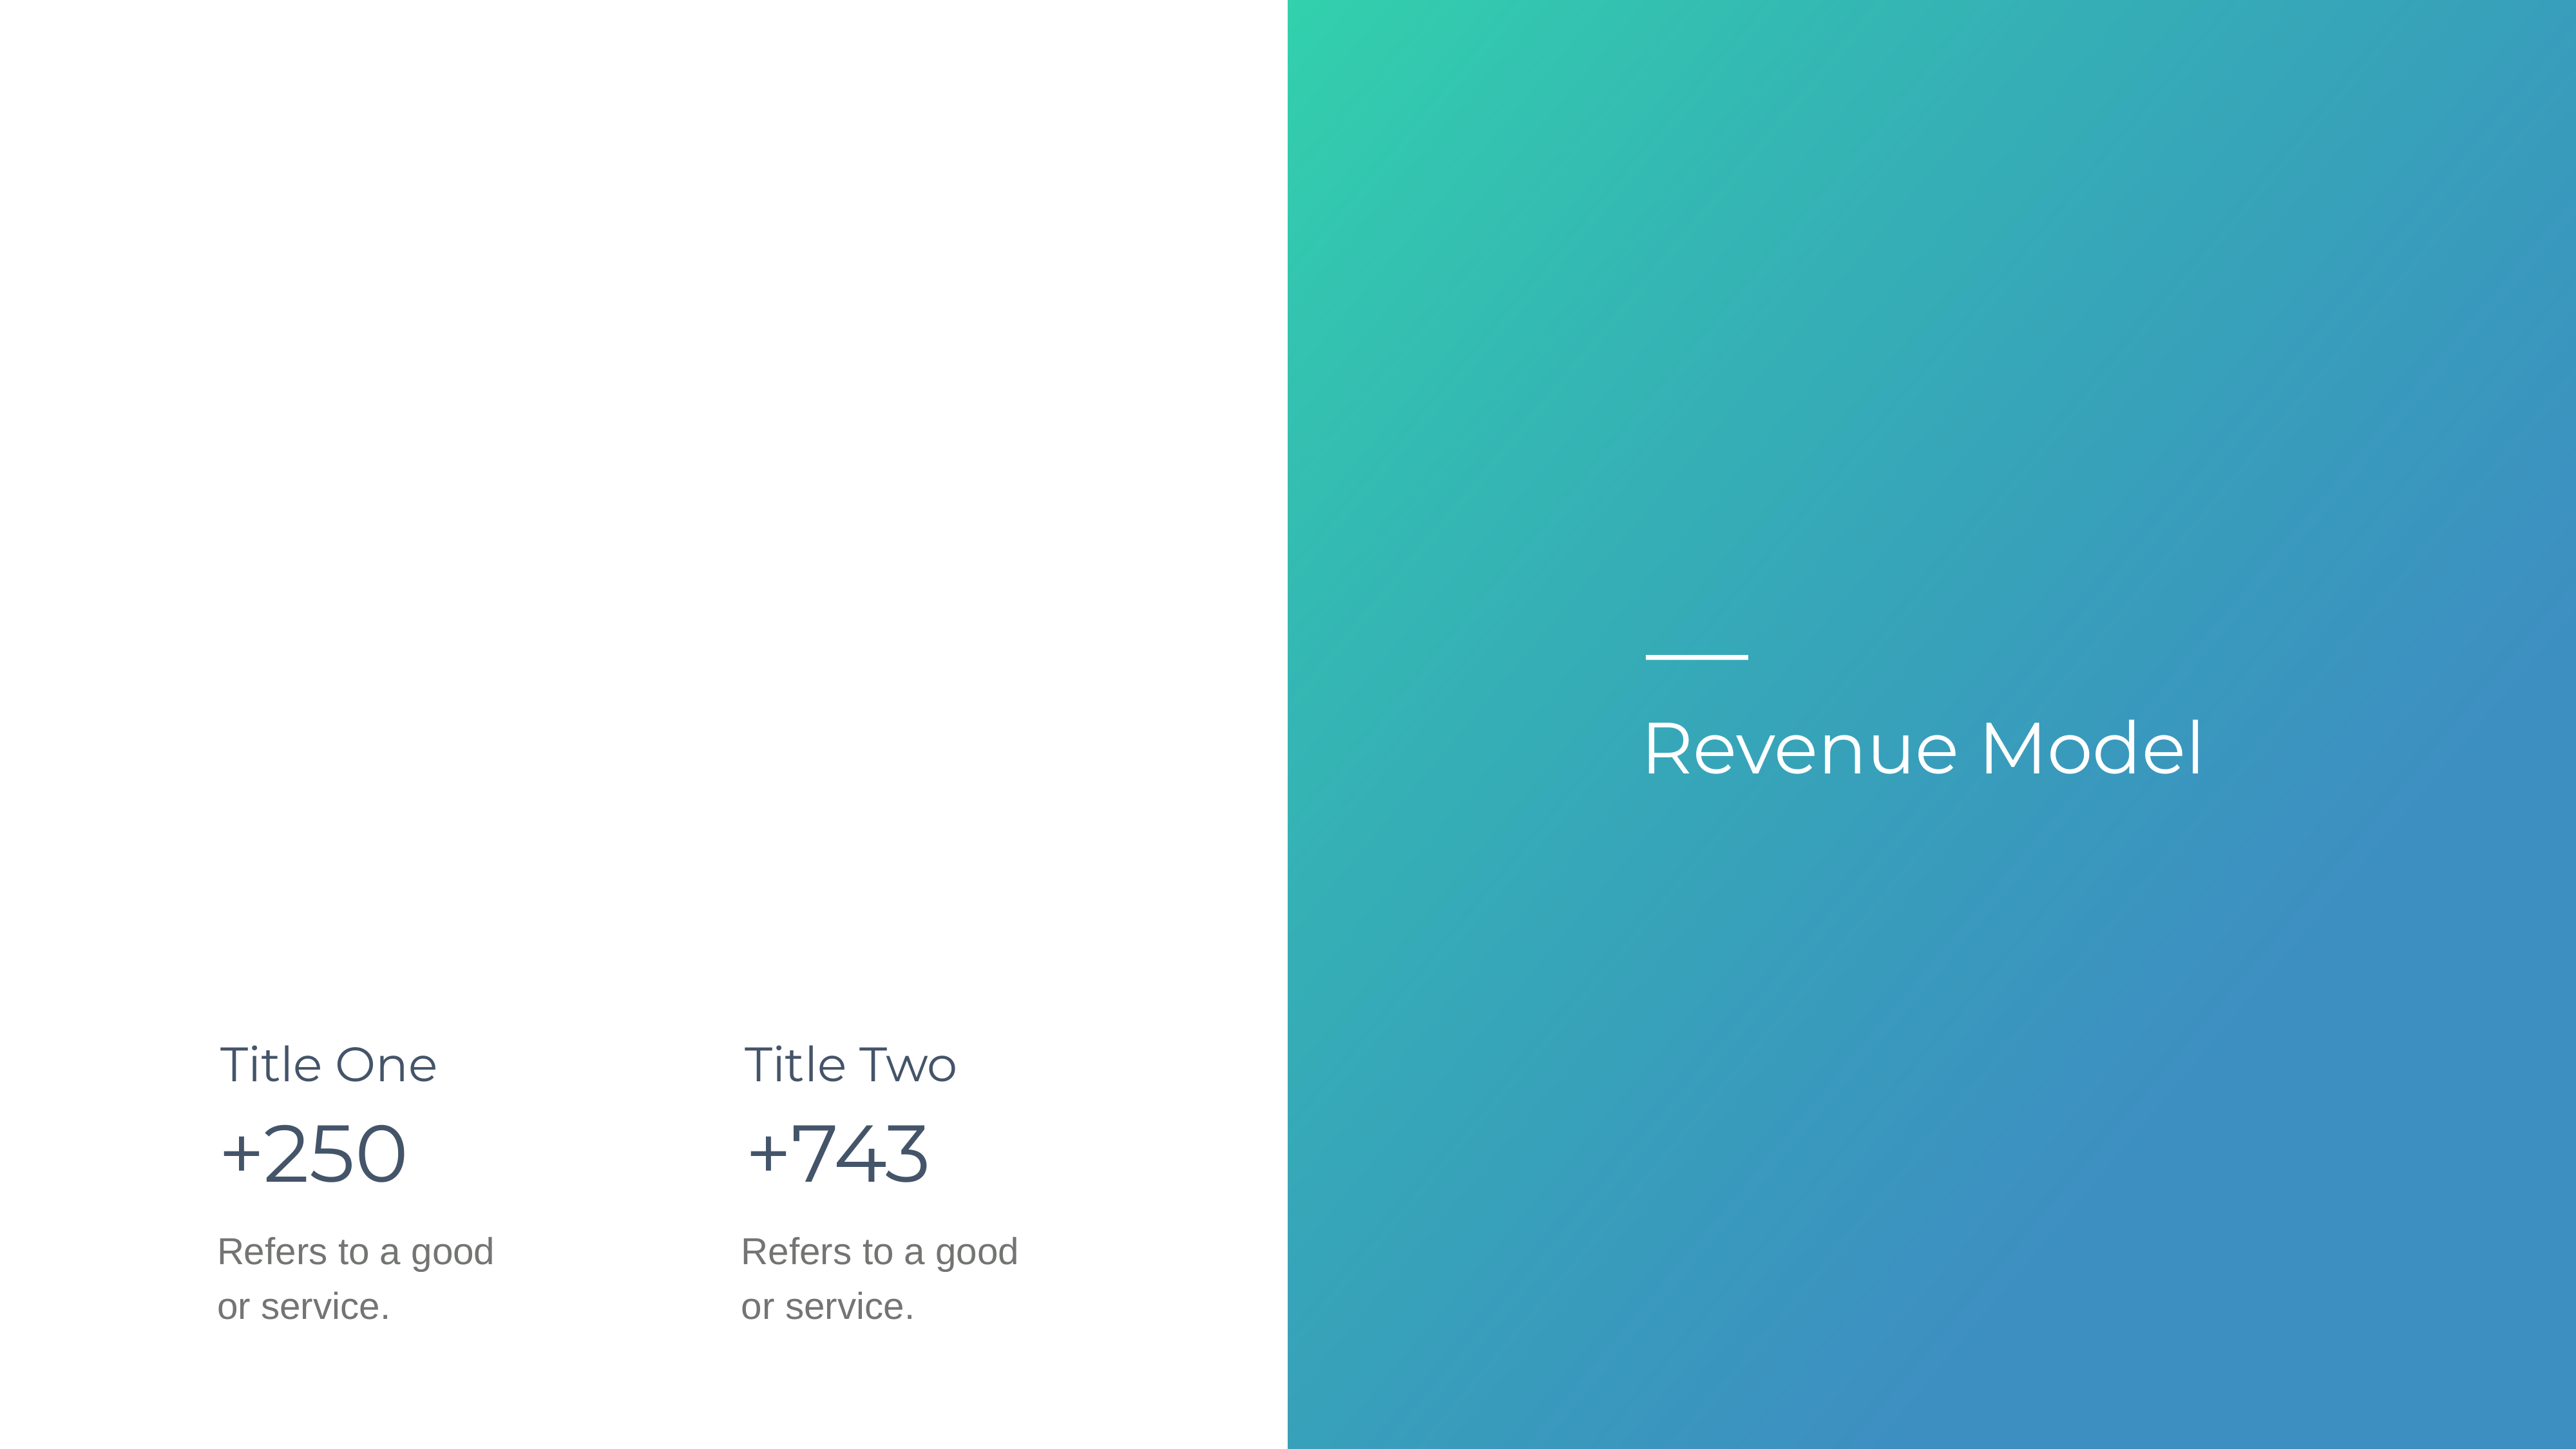

Revenue Model
Title One
Title Two
+250
+743
Refers to a good or service.
Refers to a good or service.